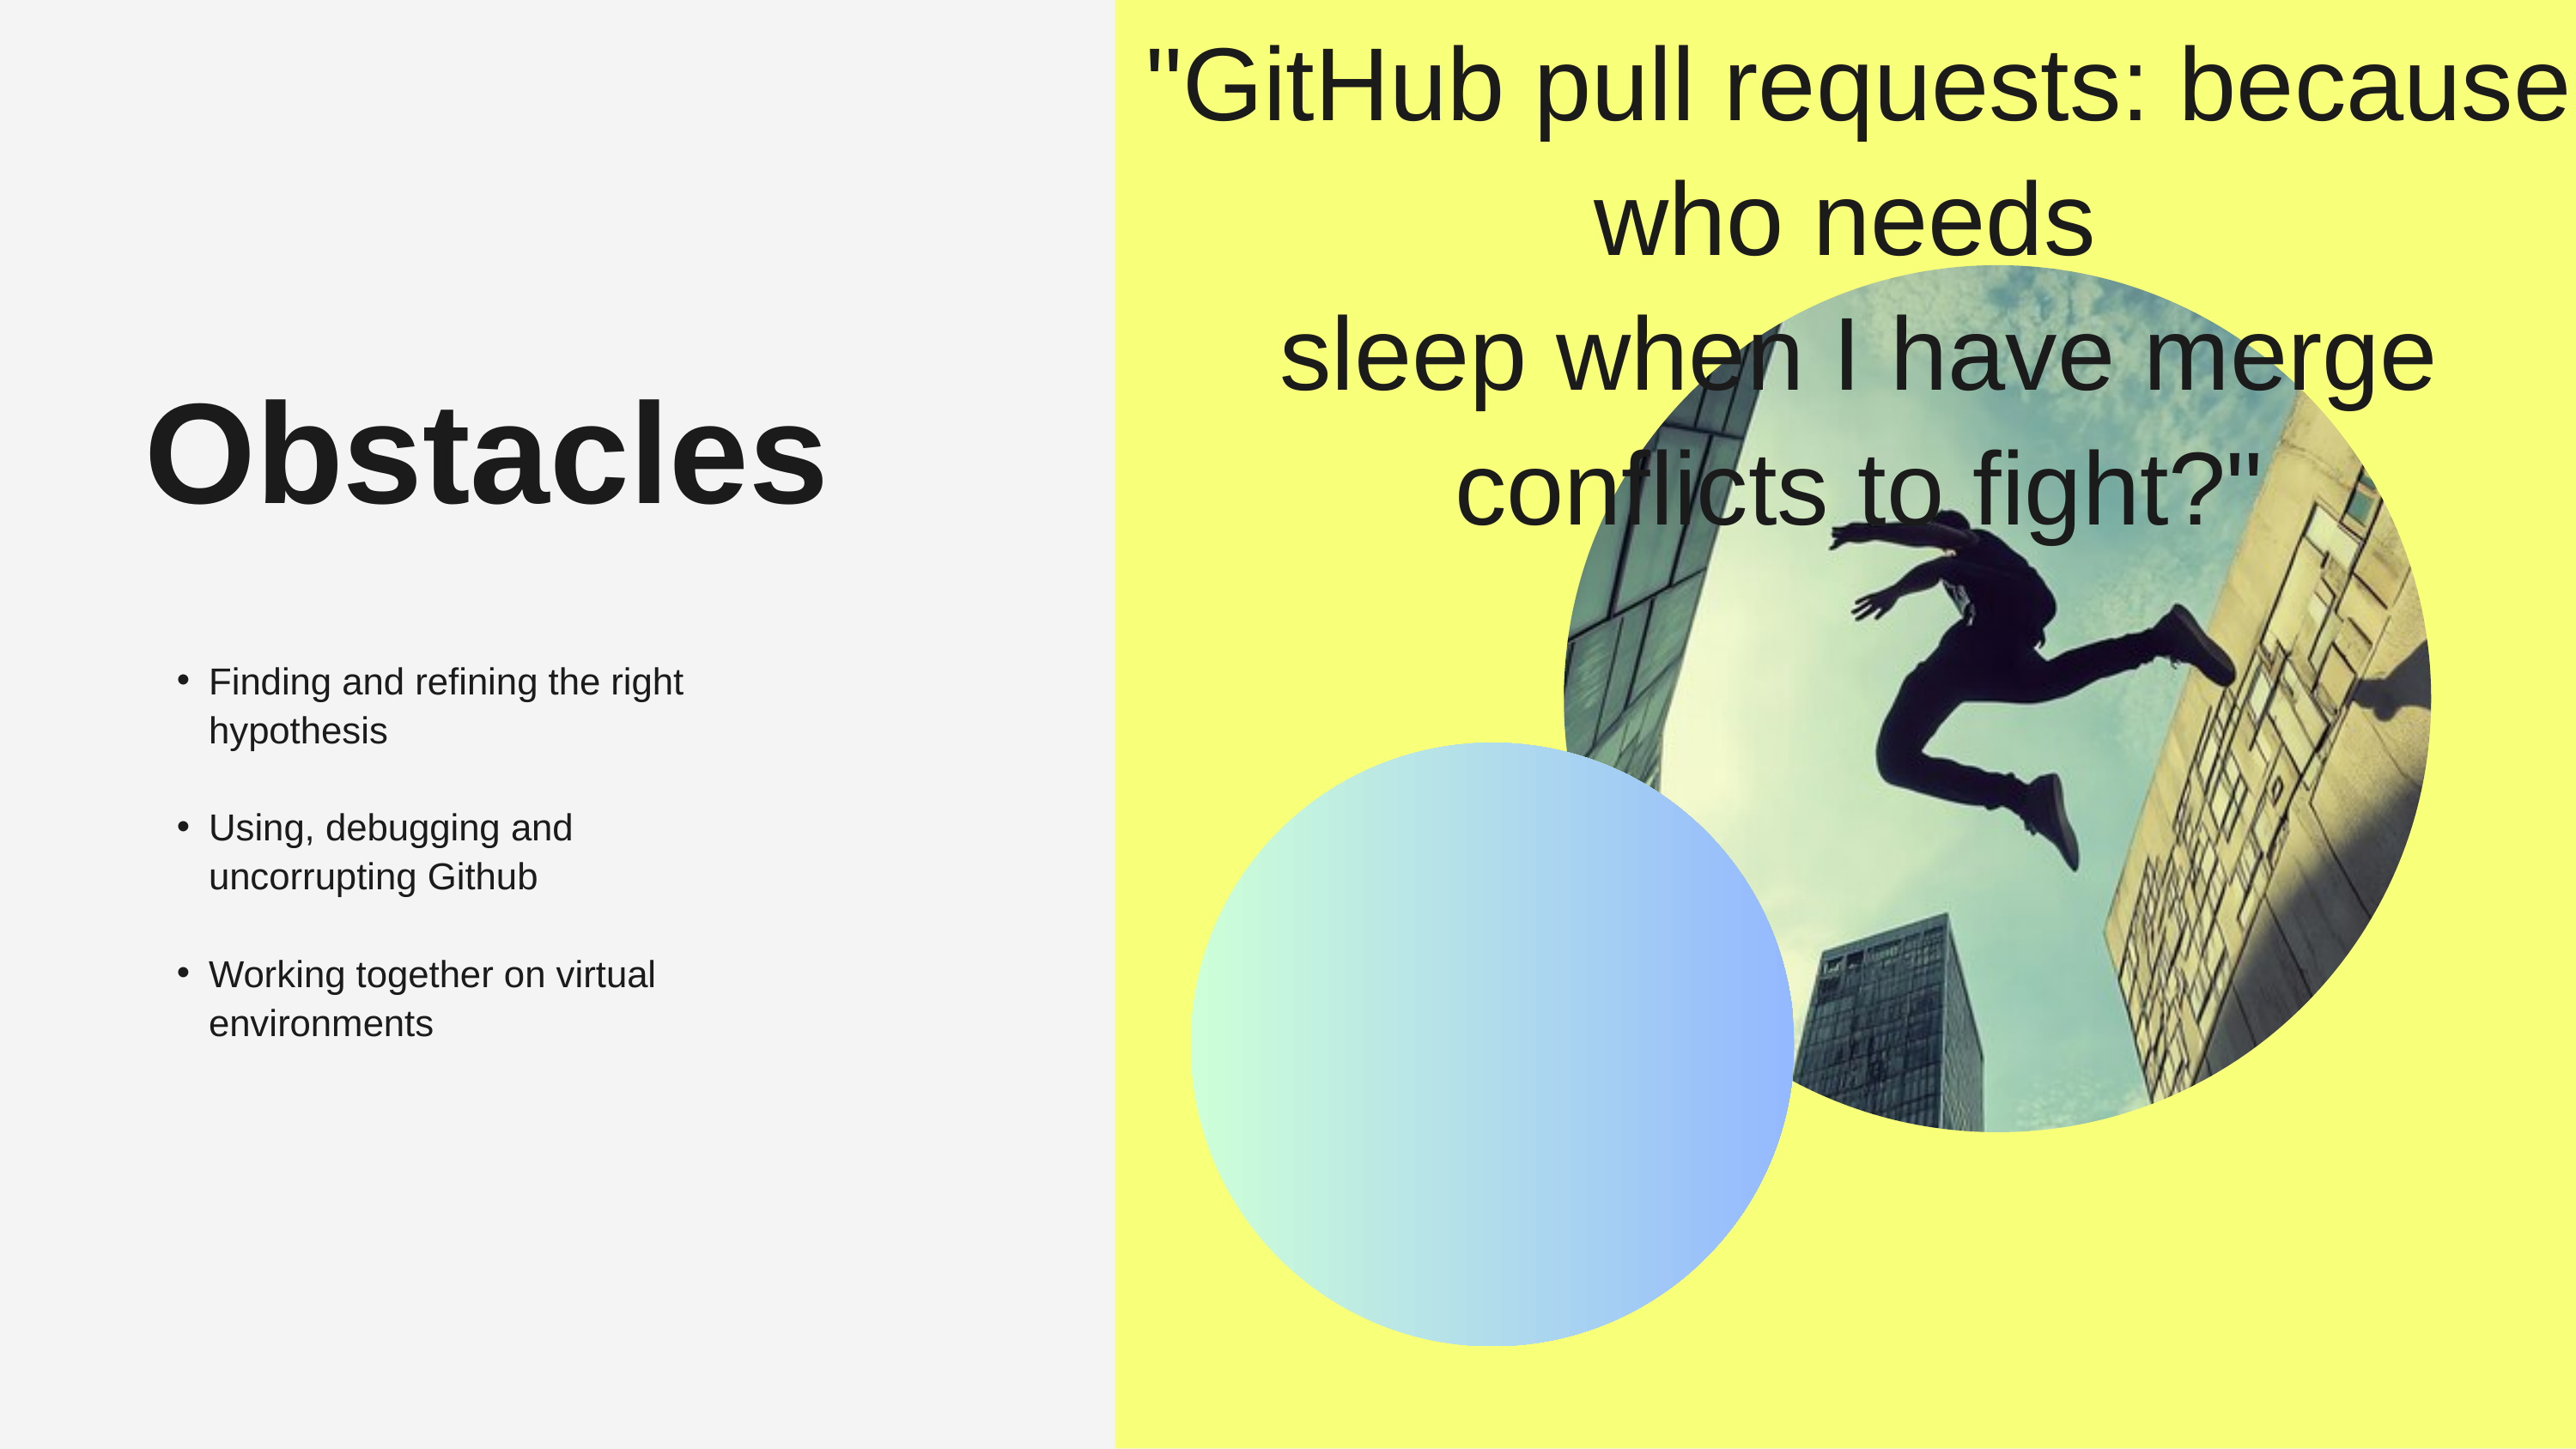

"GitHub pull requests: because who needs
sleep when I have merge conflicts to fight?"

Obstacles
Finding and refining the right hypothesis

Using, debugging and uncorrupting Github

Working together on virtual environments